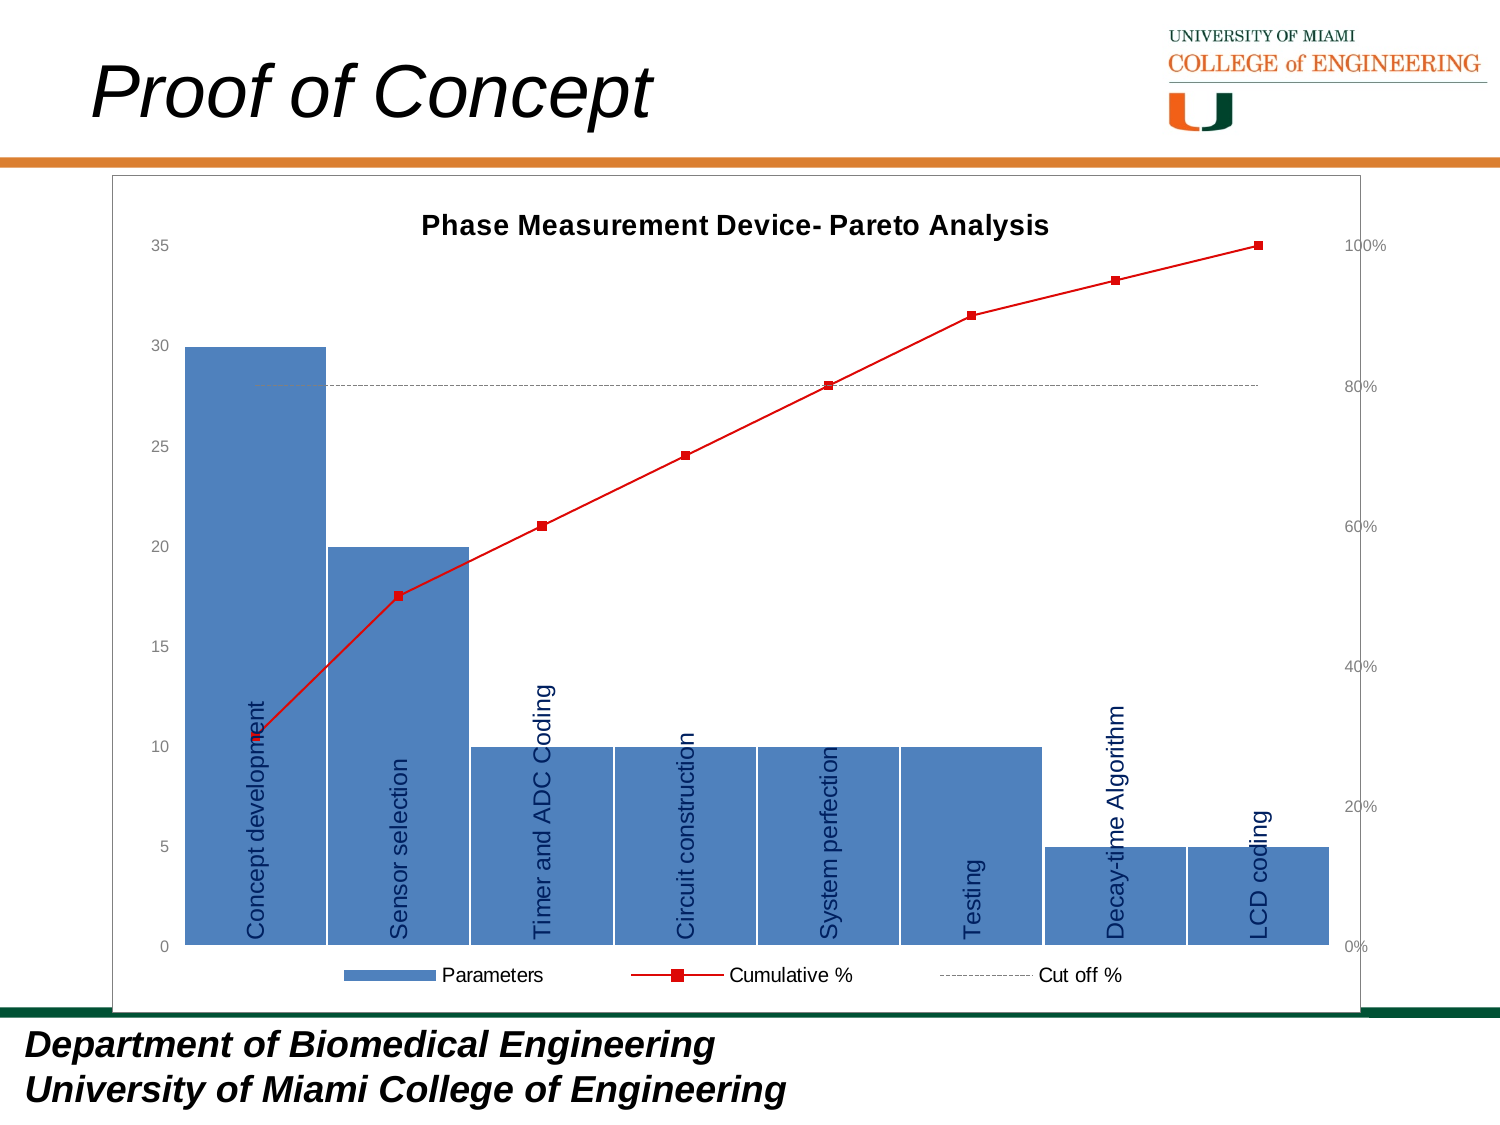

# Proof of Concept

### Chart: Phase Measurement Device- Pareto Analysis

| Category | Parameters | Cumulative % | Cut off % |
|---|---|---|---|
| Concept development | 30.0 | 0.3 | 0.8 |
| Sensor selection | 20.0 | 0.5 | 0.8 |
| Timer and ADC Coding | 10.0 | 0.6 | 0.8 |
| Circuit construction | 10.0 | 0.7 | 0.8 |
| System perfection | 10.0 | 0.8 | 0.8 |
| Testing | 10.0 | 0.9 | 0.8 |
| Decay-time Algorithm | 5.0 | 0.95 | 0.8 |
| LCD coding | 5.0 | 1.0 | 0.8 |